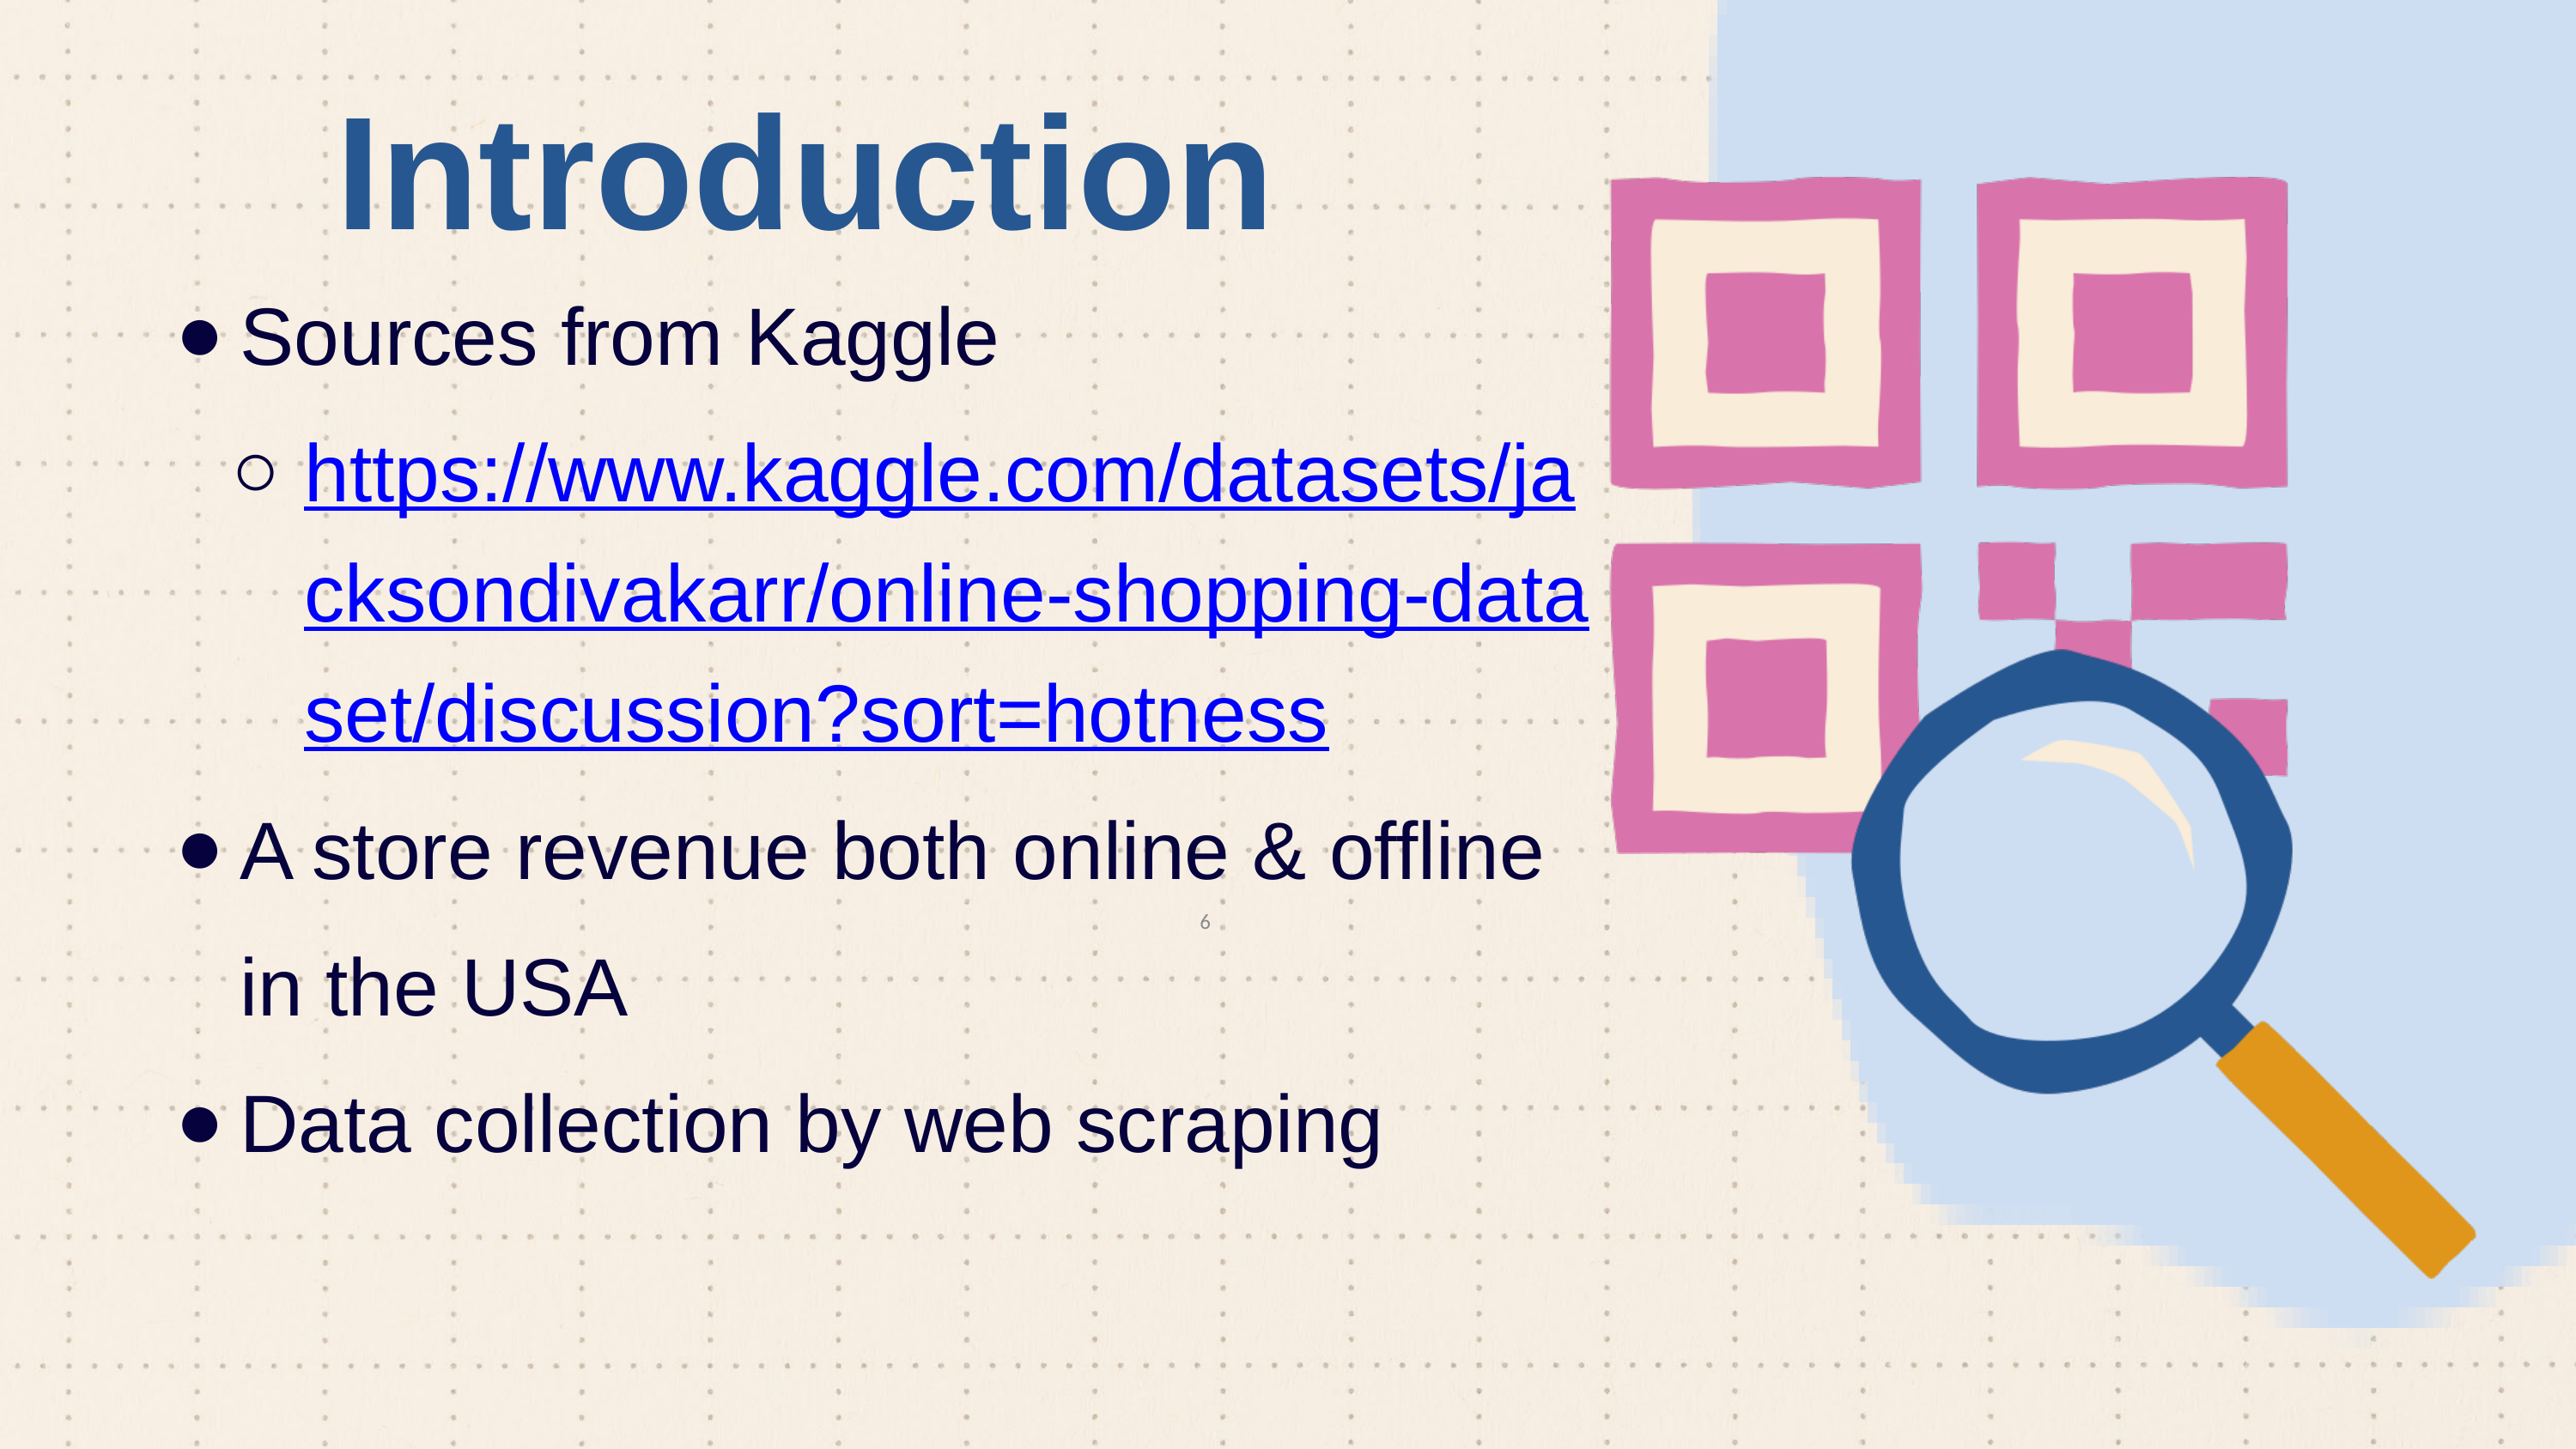

Introduction

Sources from Kaggle
https://www.kaggle.com/datasets/jacksondivakarr/online-shopping-dataset/discussion?sort=hotness
A store revenue both online & offline in the USA
Data collection by web scraping

6